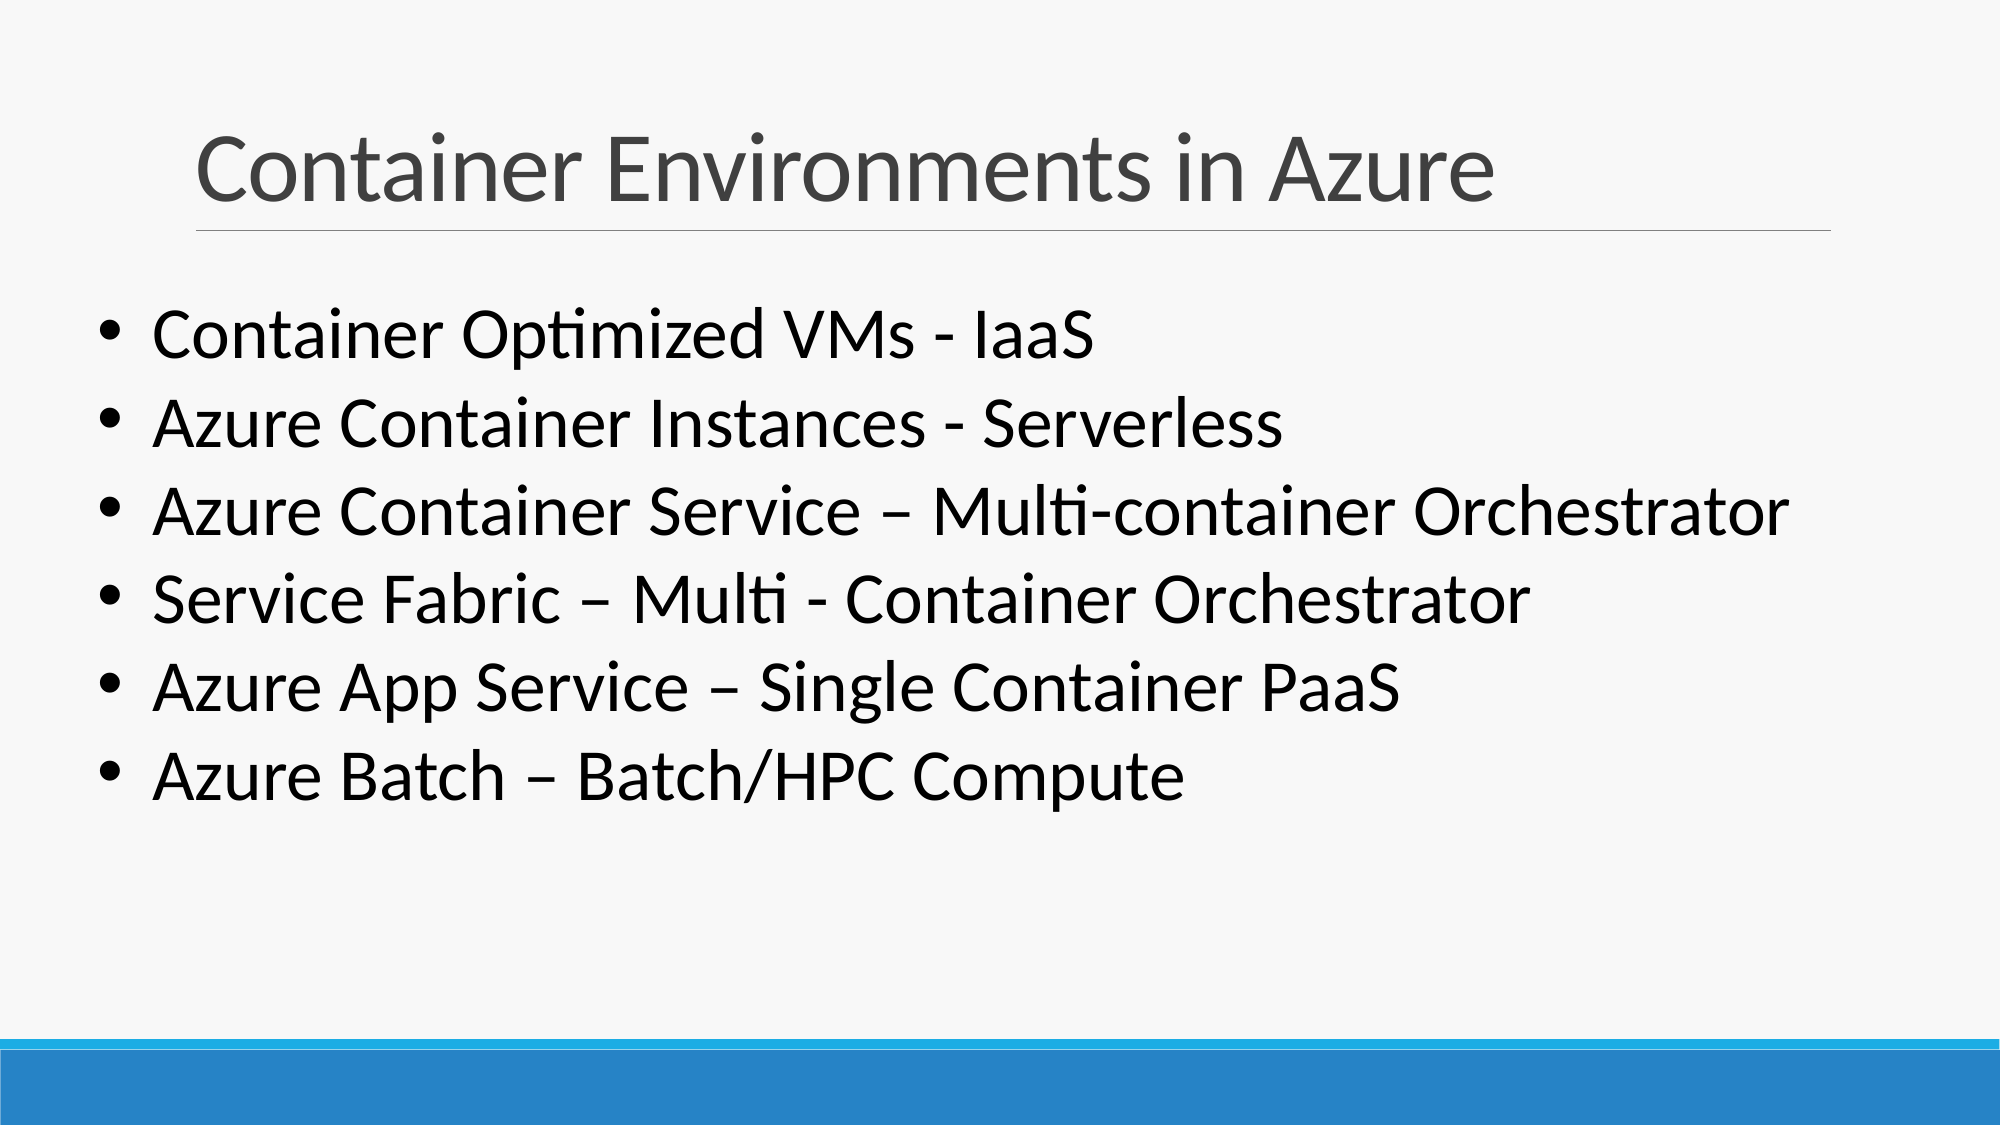

# Container Environments in Azure
Container Optimized VMs - IaaS
Azure Container Instances - Serverless
Azure Container Service – Multi-container Orchestrator
Service Fabric – Multi - Container Orchestrator
Azure App Service – Single Container PaaS
Azure Batch – Batch/HPC Compute